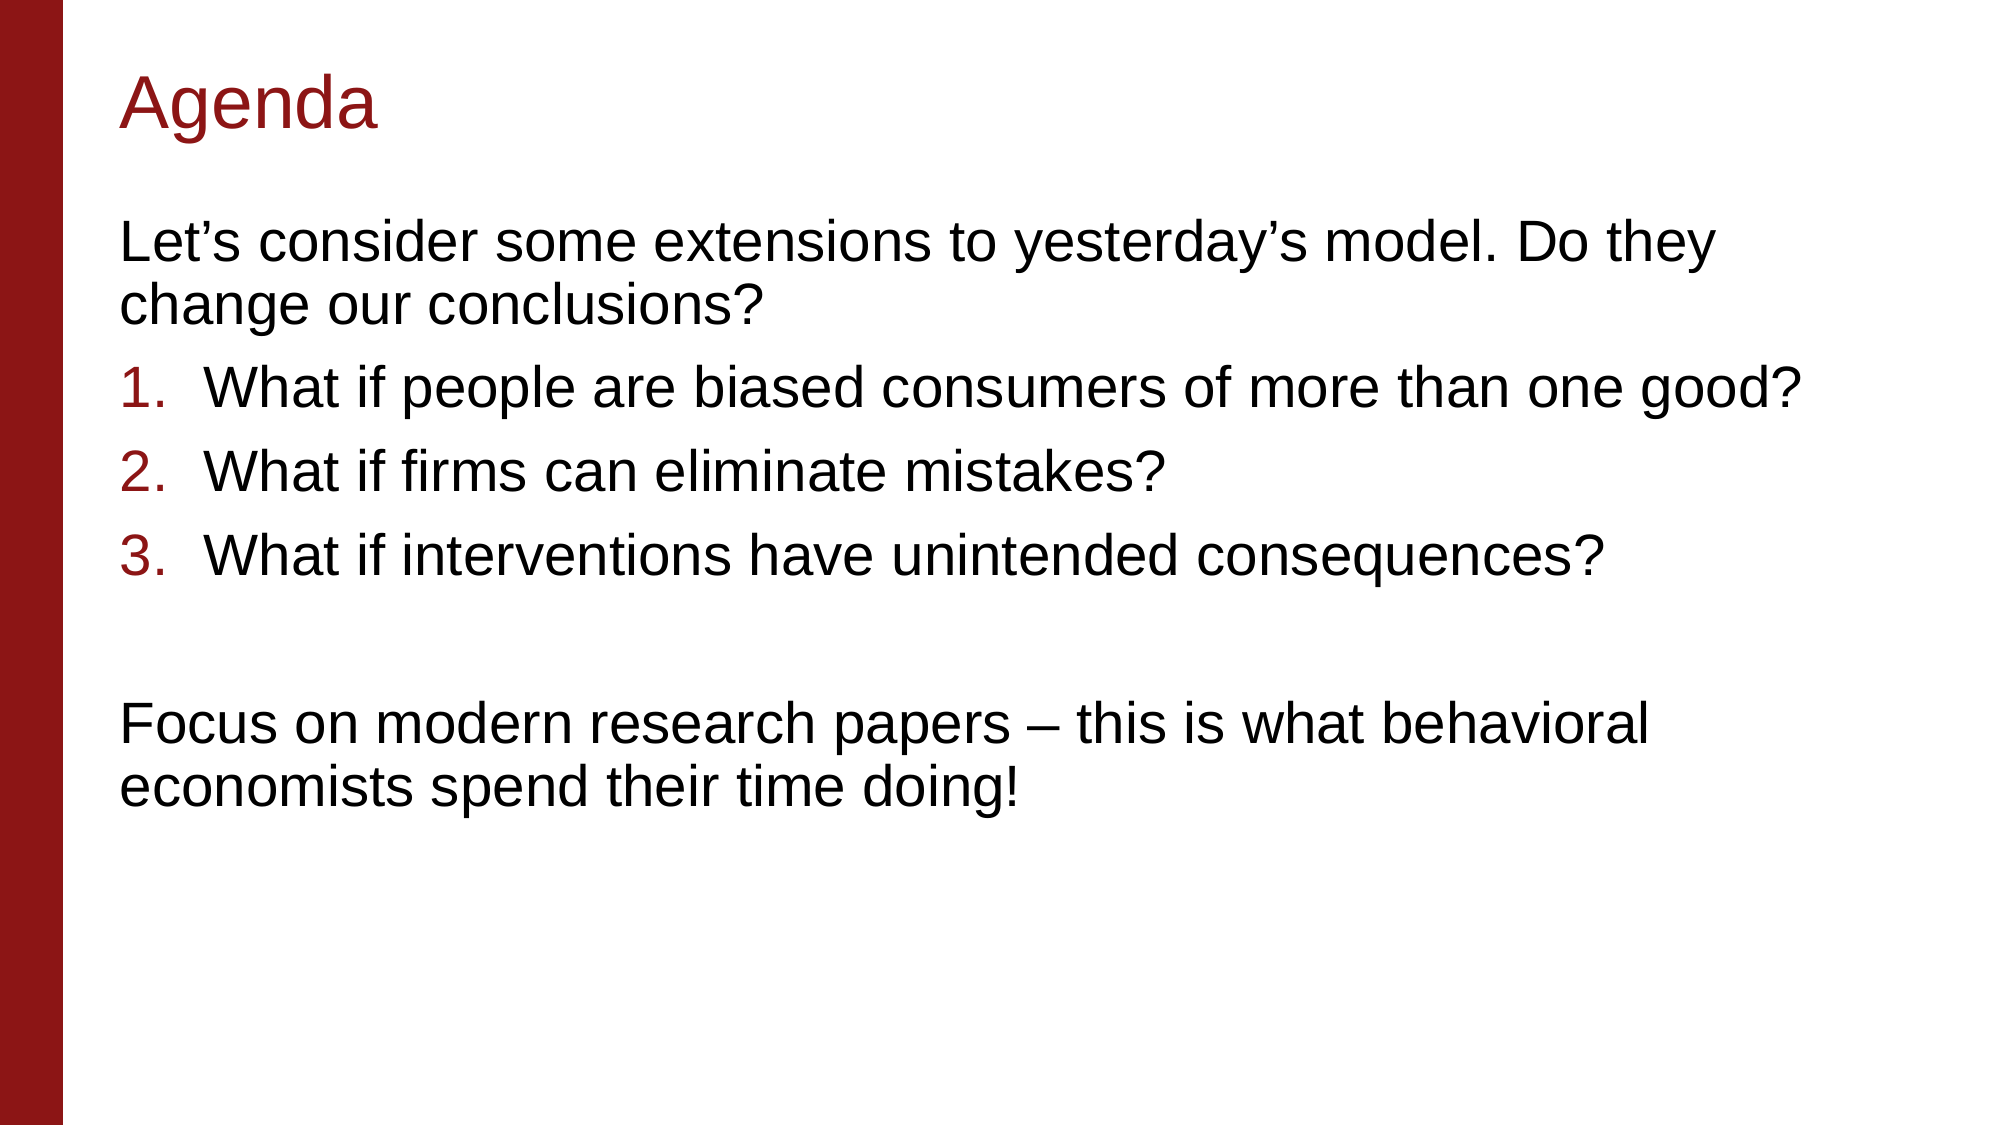

# Agenda
Let’s consider some extensions to yesterday’s model. Do they change our conclusions?
What if people are biased consumers of more than one good?
What if firms can eliminate mistakes?
What if interventions have unintended consequences?

Focus on modern research papers – this is what behavioral economists spend their time doing!